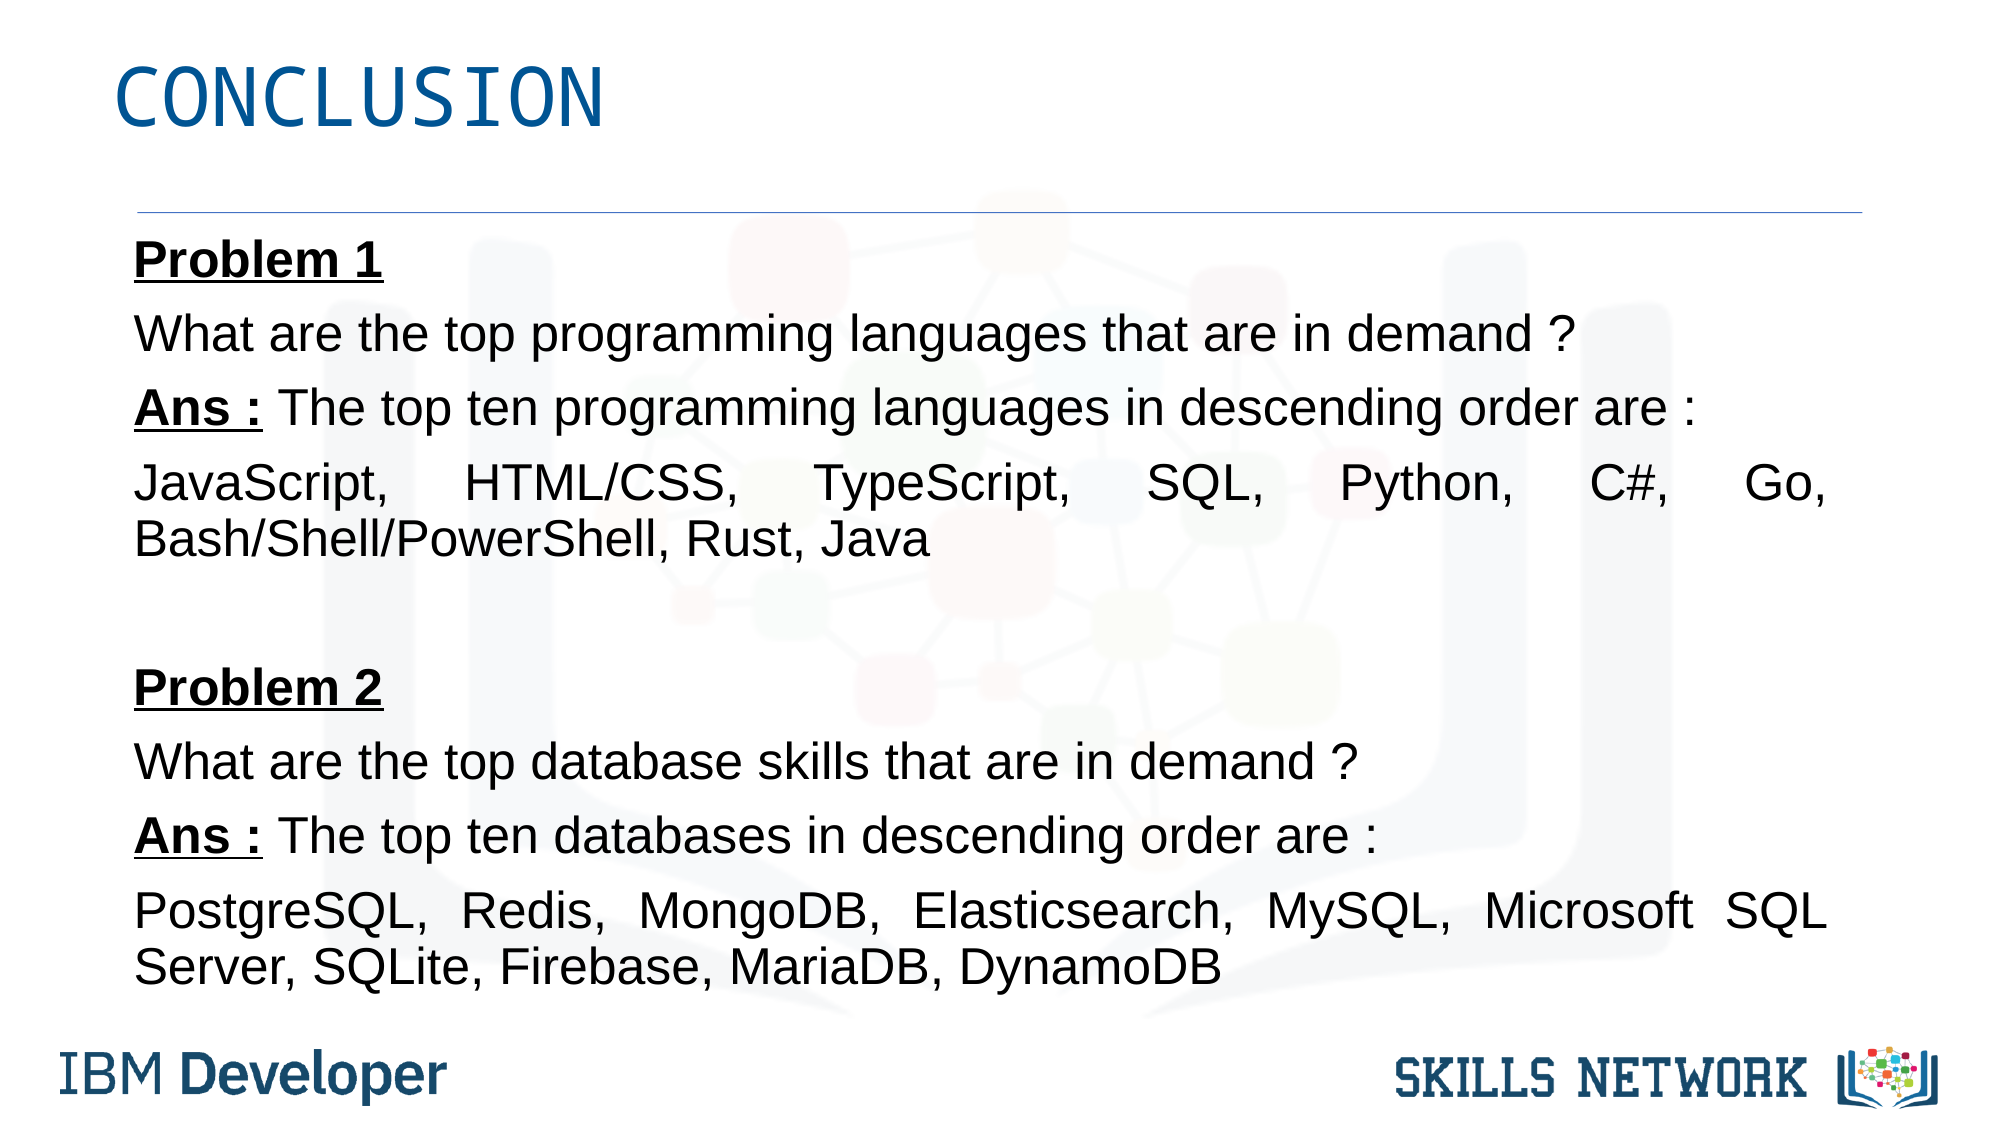

# CONCLUSION
Problem 1
What are the top programming languages that are in demand ?
Ans : The top ten programming languages in descending order are :
JavaScript, HTML/CSS, TypeScript, SQL, Python, C#, Go, Bash/Shell/PowerShell, Rust, Java

Problem 2
What are the top database skills that are in demand ?
Ans : The top ten databases in descending order are :
PostgreSQL, Redis, MongoDB, Elasticsearch, MySQL, Microsoft SQL Server, SQLite, Firebase, MariaDB, DynamoDB